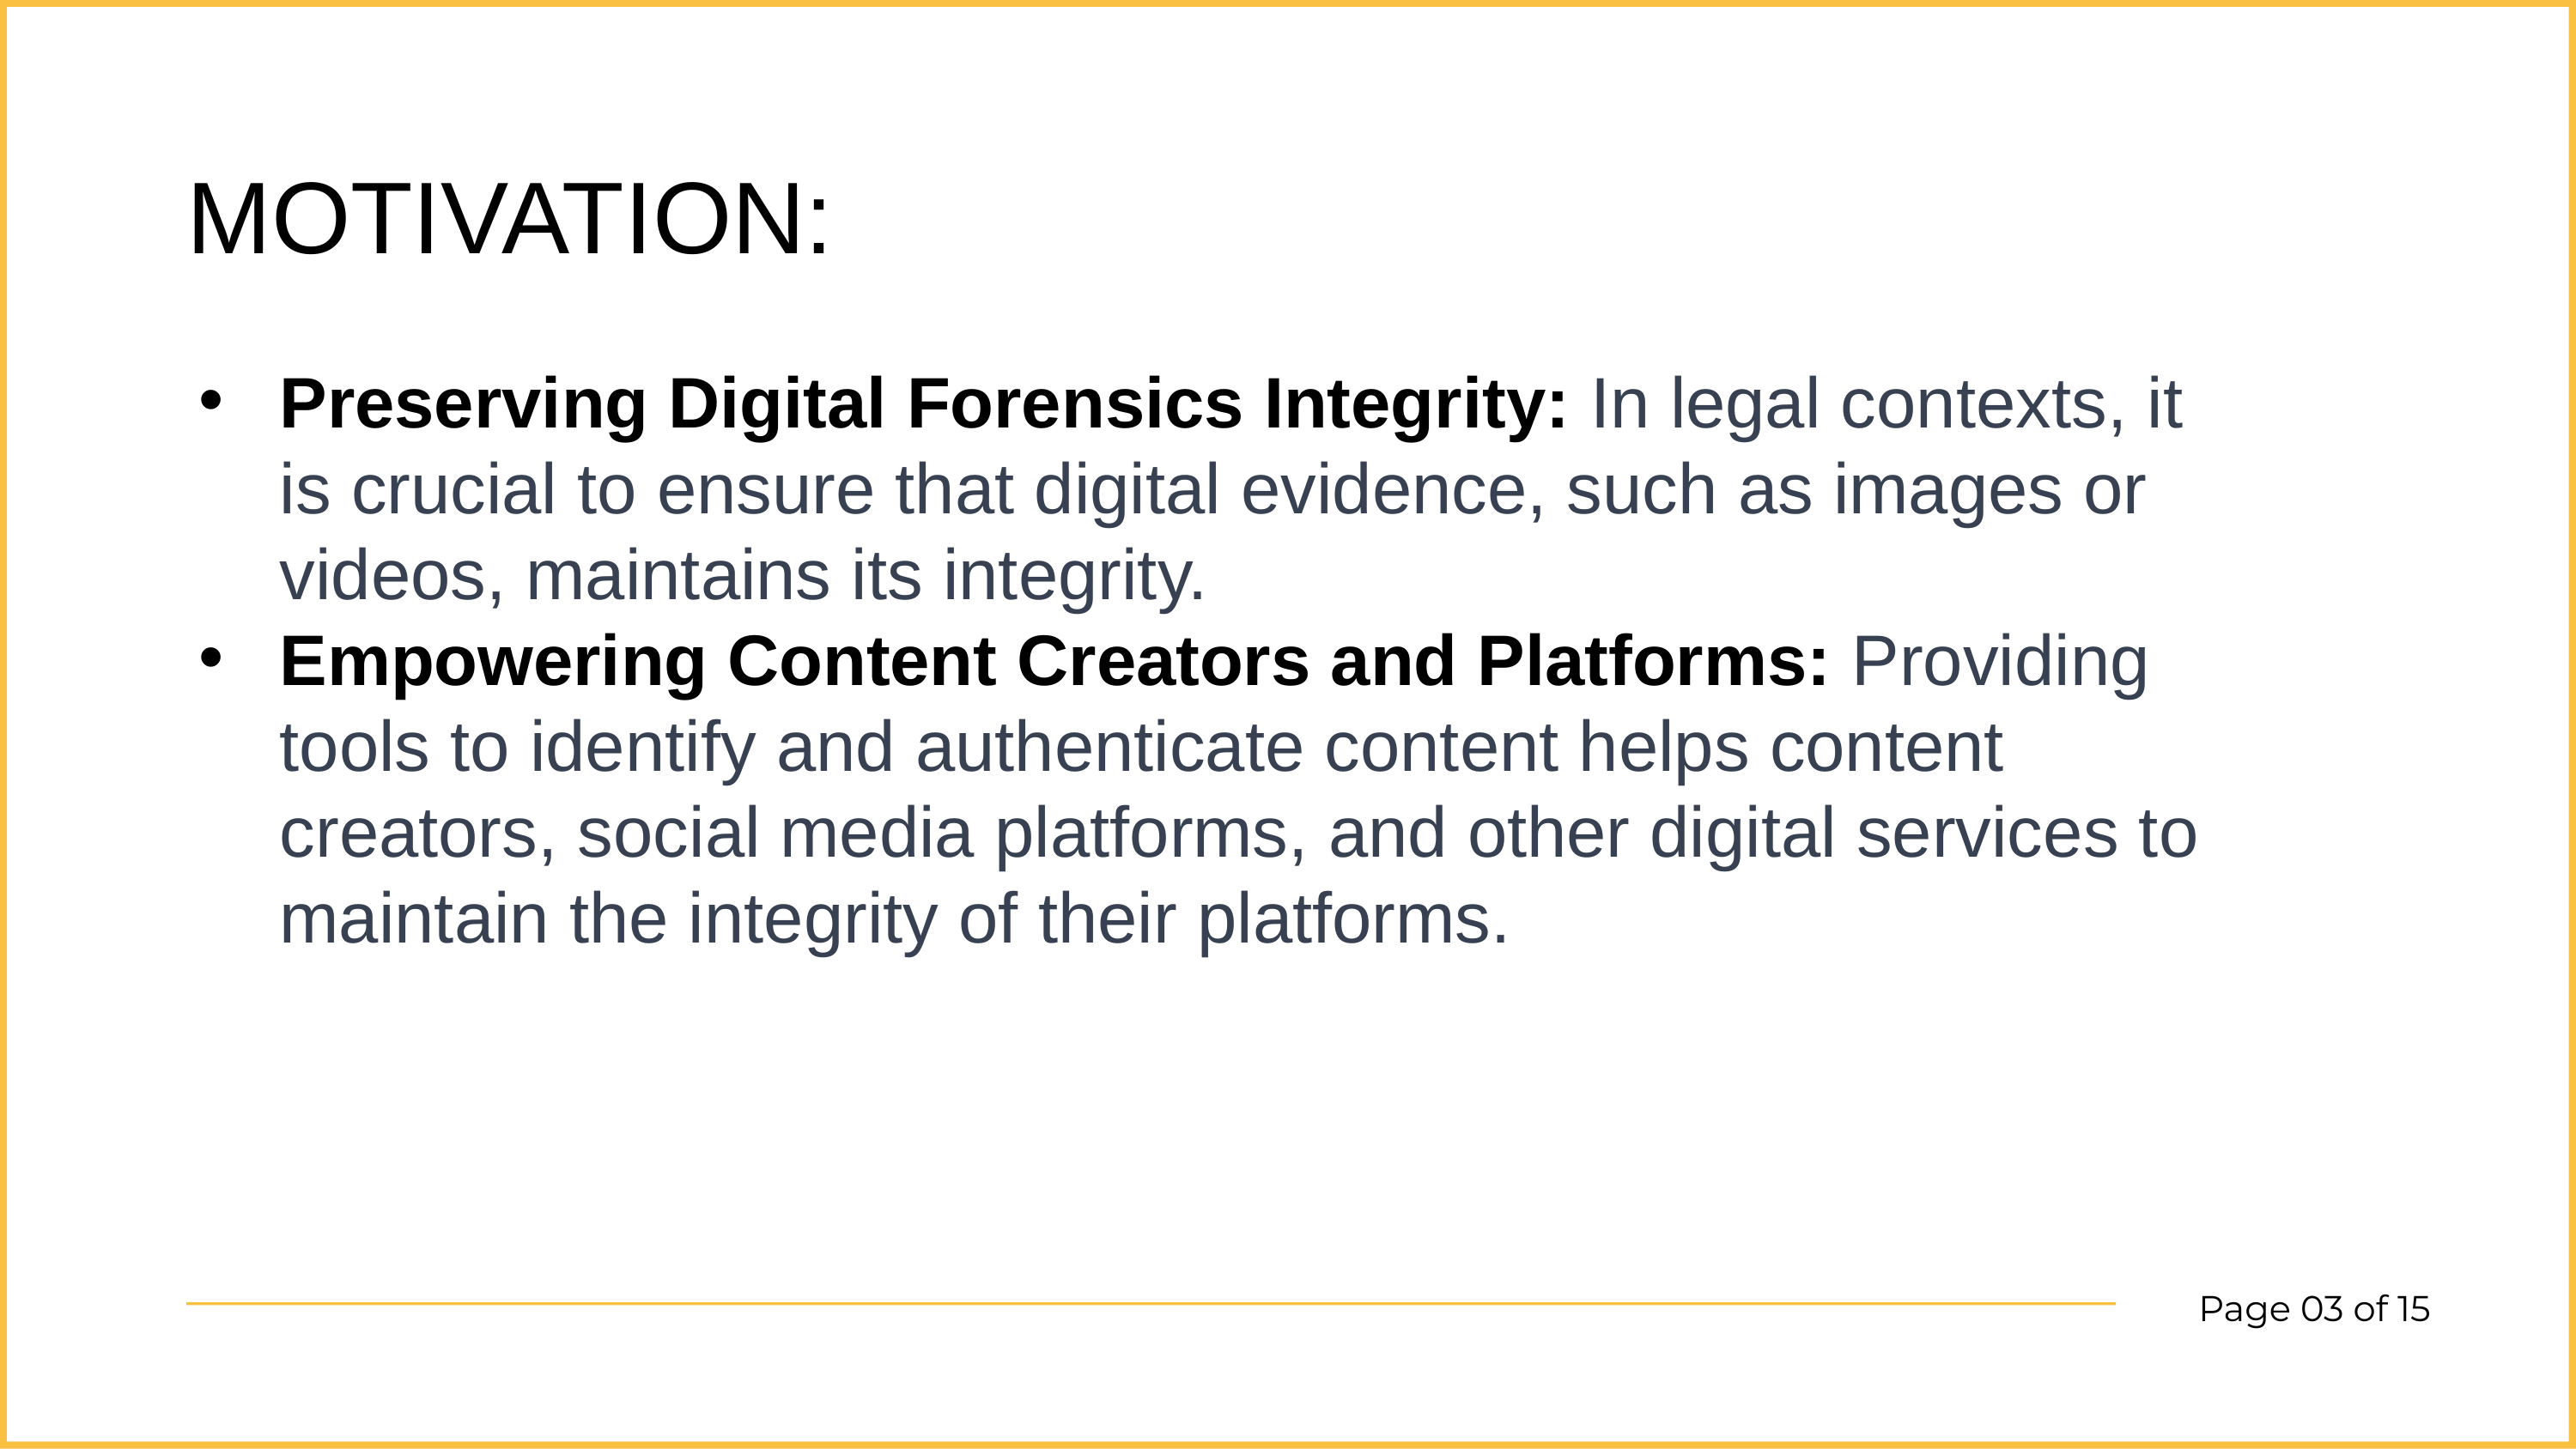

MOTIVATION:
Preserving Digital Forensics Integrity: In legal contexts, it is crucial to ensure that digital evidence, such as images or videos, maintains its integrity.
Empowering Content Creators and Platforms: Providing tools to identify and authenticate content helps content creators, social media platforms, and other digital services to maintain the integrity of their platforms.

Page 03 of 15